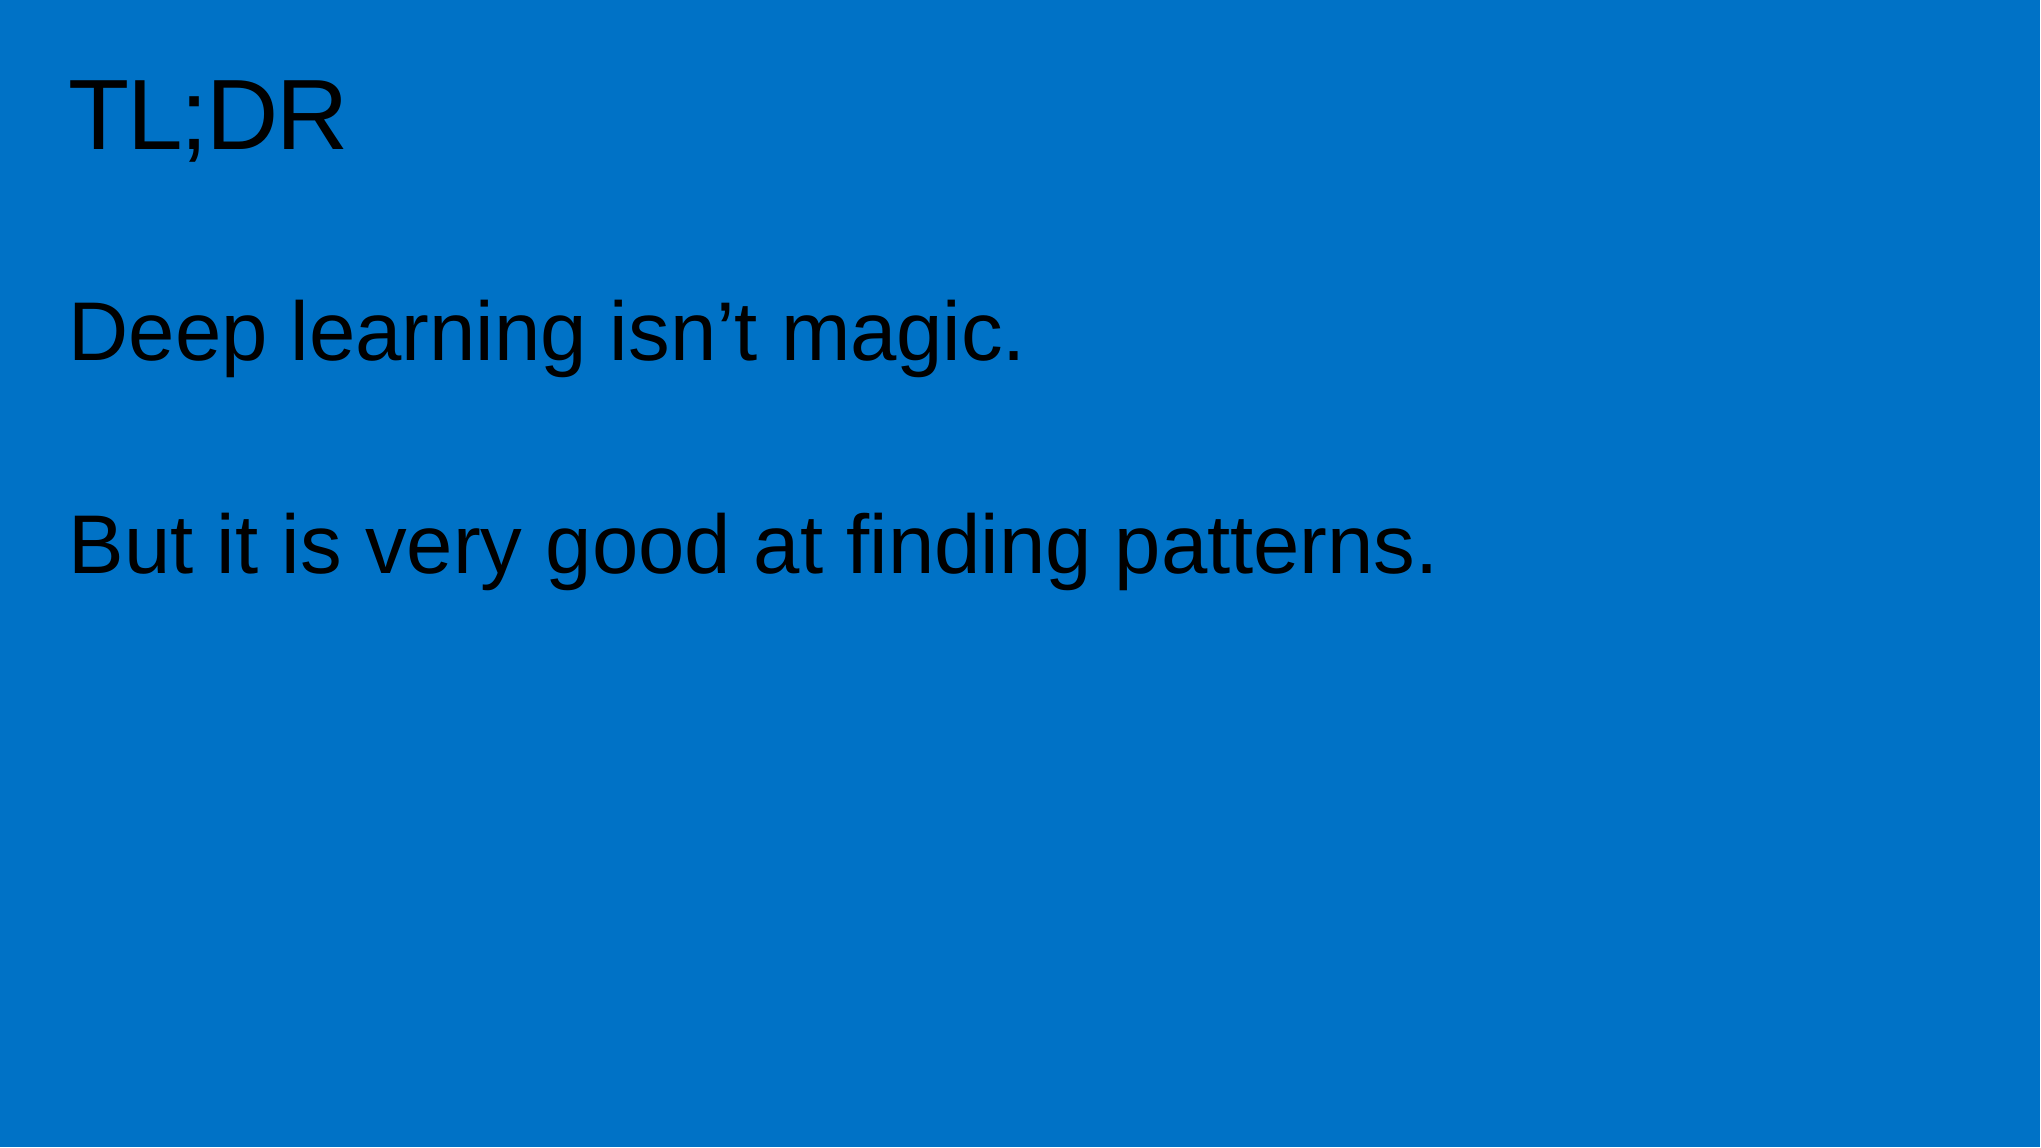

# TL;DR
Deep learning isn’t magic.

But it is very good at finding patterns.